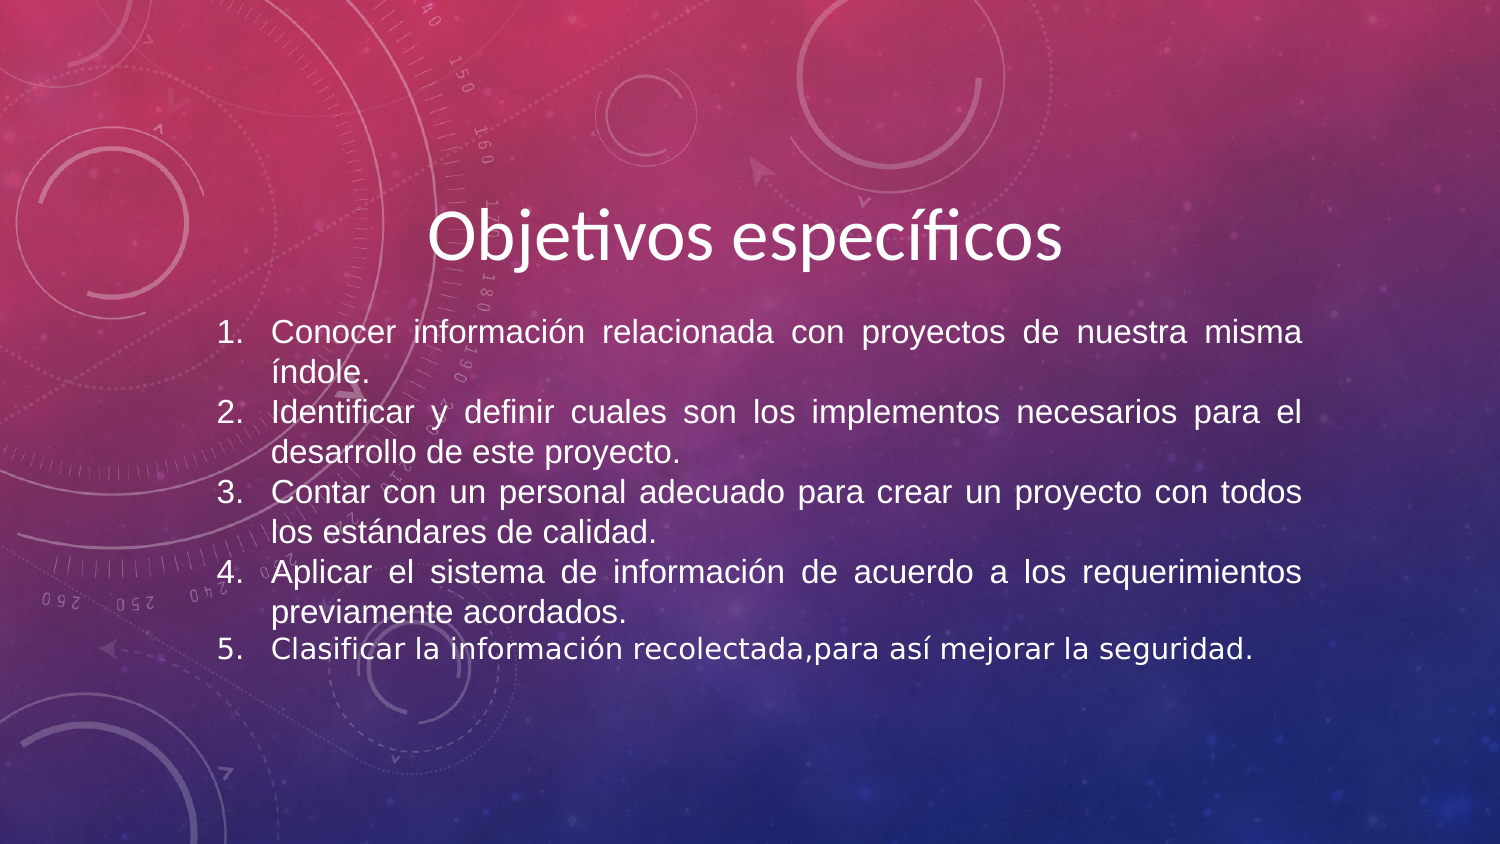

# Objetivos específicos
Conocer información relacionada con proyectos de nuestra misma índole.
Identificar y definir cuales son los implementos necesarios para el desarrollo de este proyecto.
Contar con un personal adecuado para crear un proyecto con todos los estándares de calidad.
Aplicar el sistema de información de acuerdo a los requerimientos previamente acordados.
Clasificar la información recolectada,para así mejorar la seguridad.